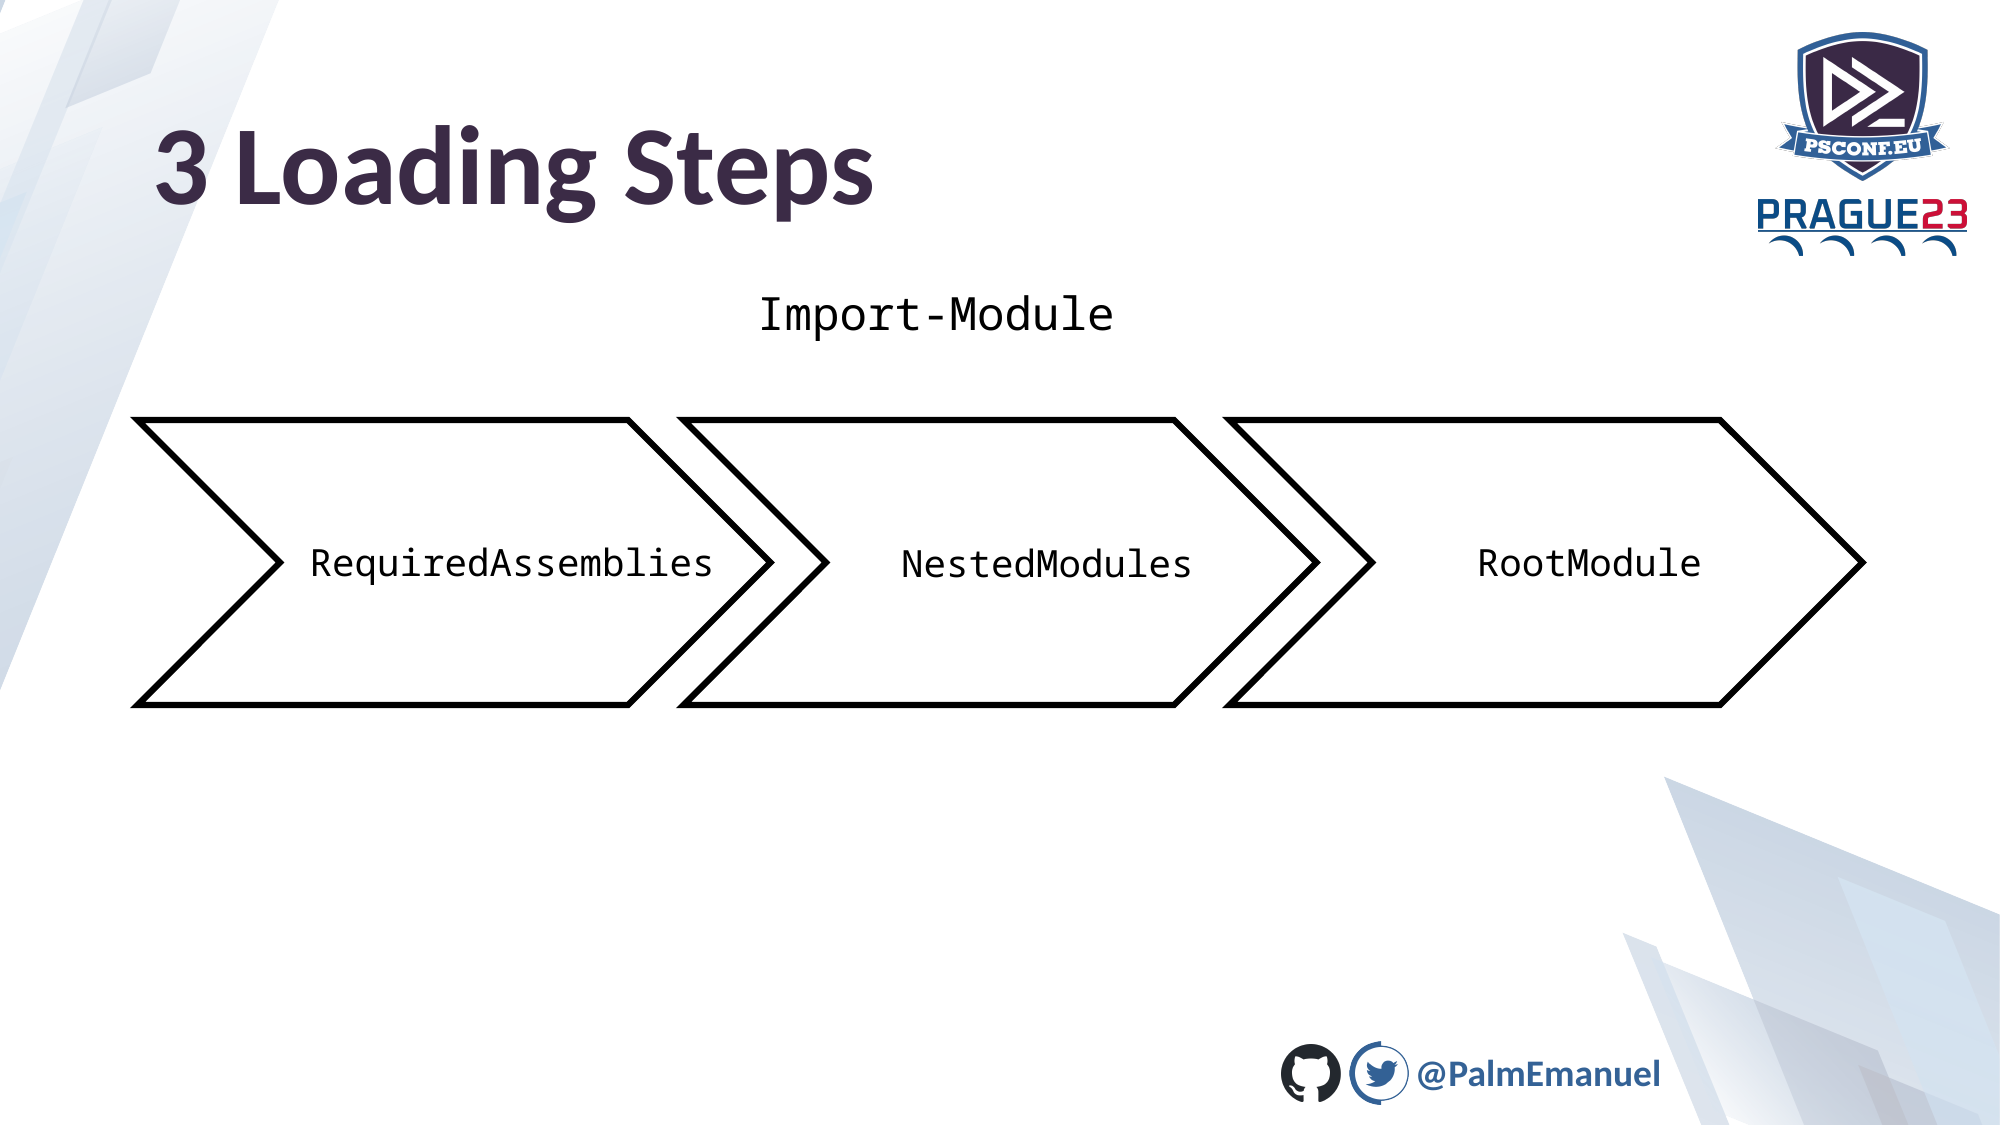

# 3 Loading Steps
Import-Module

RequiredAssemblies
RootModule
NestedModules